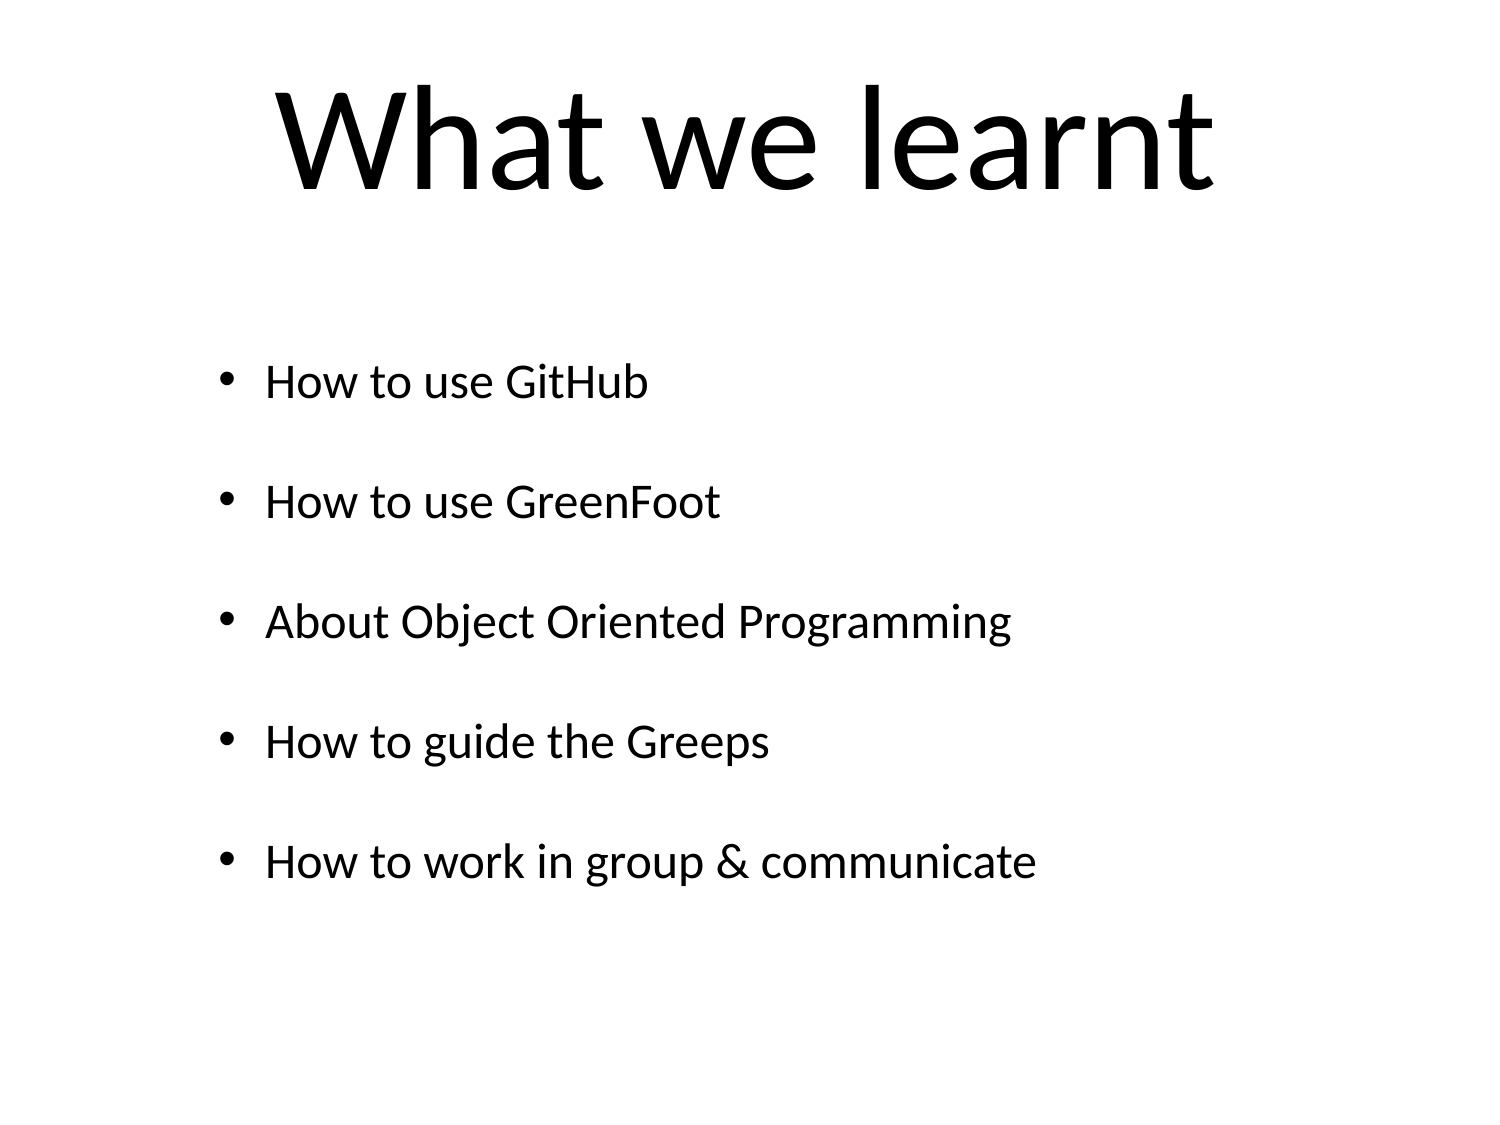

What we learnt
How to use GitHub

How to use GreenFoot

About Object Oriented Programming

How to guide the Greeps

How to work in group & communicate